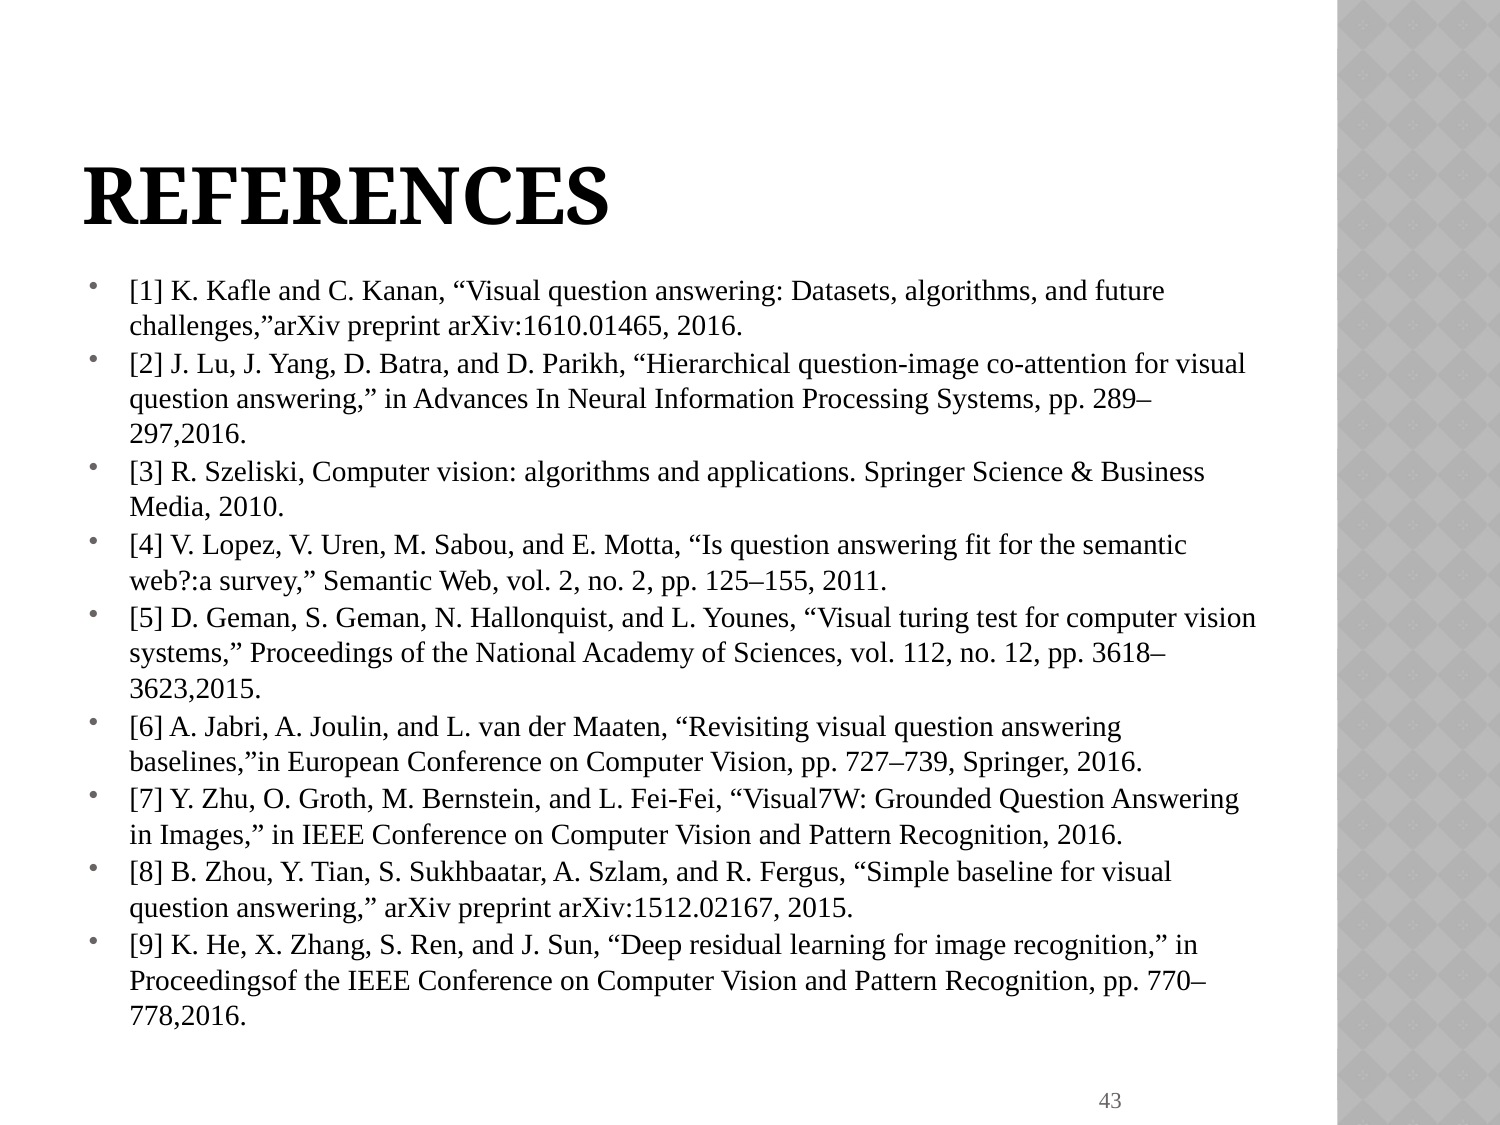

# REFERENCES
[1] K. Kafle and C. Kanan, “Visual question answering: Datasets, algorithms, and future challenges,”arXiv preprint arXiv:1610.01465, 2016.
[2] J. Lu, J. Yang, D. Batra, and D. Parikh, “Hierarchical question-image co-attention for visual question answering,” in Advances In Neural Information Processing Systems, pp. 289–297,2016.
[3] R. Szeliski, Computer vision: algorithms and applications. Springer Science & Business Media, 2010.
[4] V. Lopez, V. Uren, M. Sabou, and E. Motta, “Is question answering fit for the semantic web?:a survey,” Semantic Web, vol. 2, no. 2, pp. 125–155, 2011.
[5] D. Geman, S. Geman, N. Hallonquist, and L. Younes, “Visual turing test for computer vision systems,” Proceedings of the National Academy of Sciences, vol. 112, no. 12, pp. 3618–3623,2015.
[6] A. Jabri, A. Joulin, and L. van der Maaten, “Revisiting visual question answering baselines,”in European Conference on Computer Vision, pp. 727–739, Springer, 2016.
[7] Y. Zhu, O. Groth, M. Bernstein, and L. Fei-Fei, “Visual7W: Grounded Question Answering in Images,” in IEEE Conference on Computer Vision and Pattern Recognition, 2016.
[8] B. Zhou, Y. Tian, S. Sukhbaatar, A. Szlam, and R. Fergus, “Simple baseline for visual question answering,” arXiv preprint arXiv:1512.02167, 2015.
[9] K. He, X. Zhang, S. Ren, and J. Sun, “Deep residual learning for image recognition,” in Proceedingsof the IEEE Conference on Computer Vision and Pattern Recognition, pp. 770–778,2016.

43